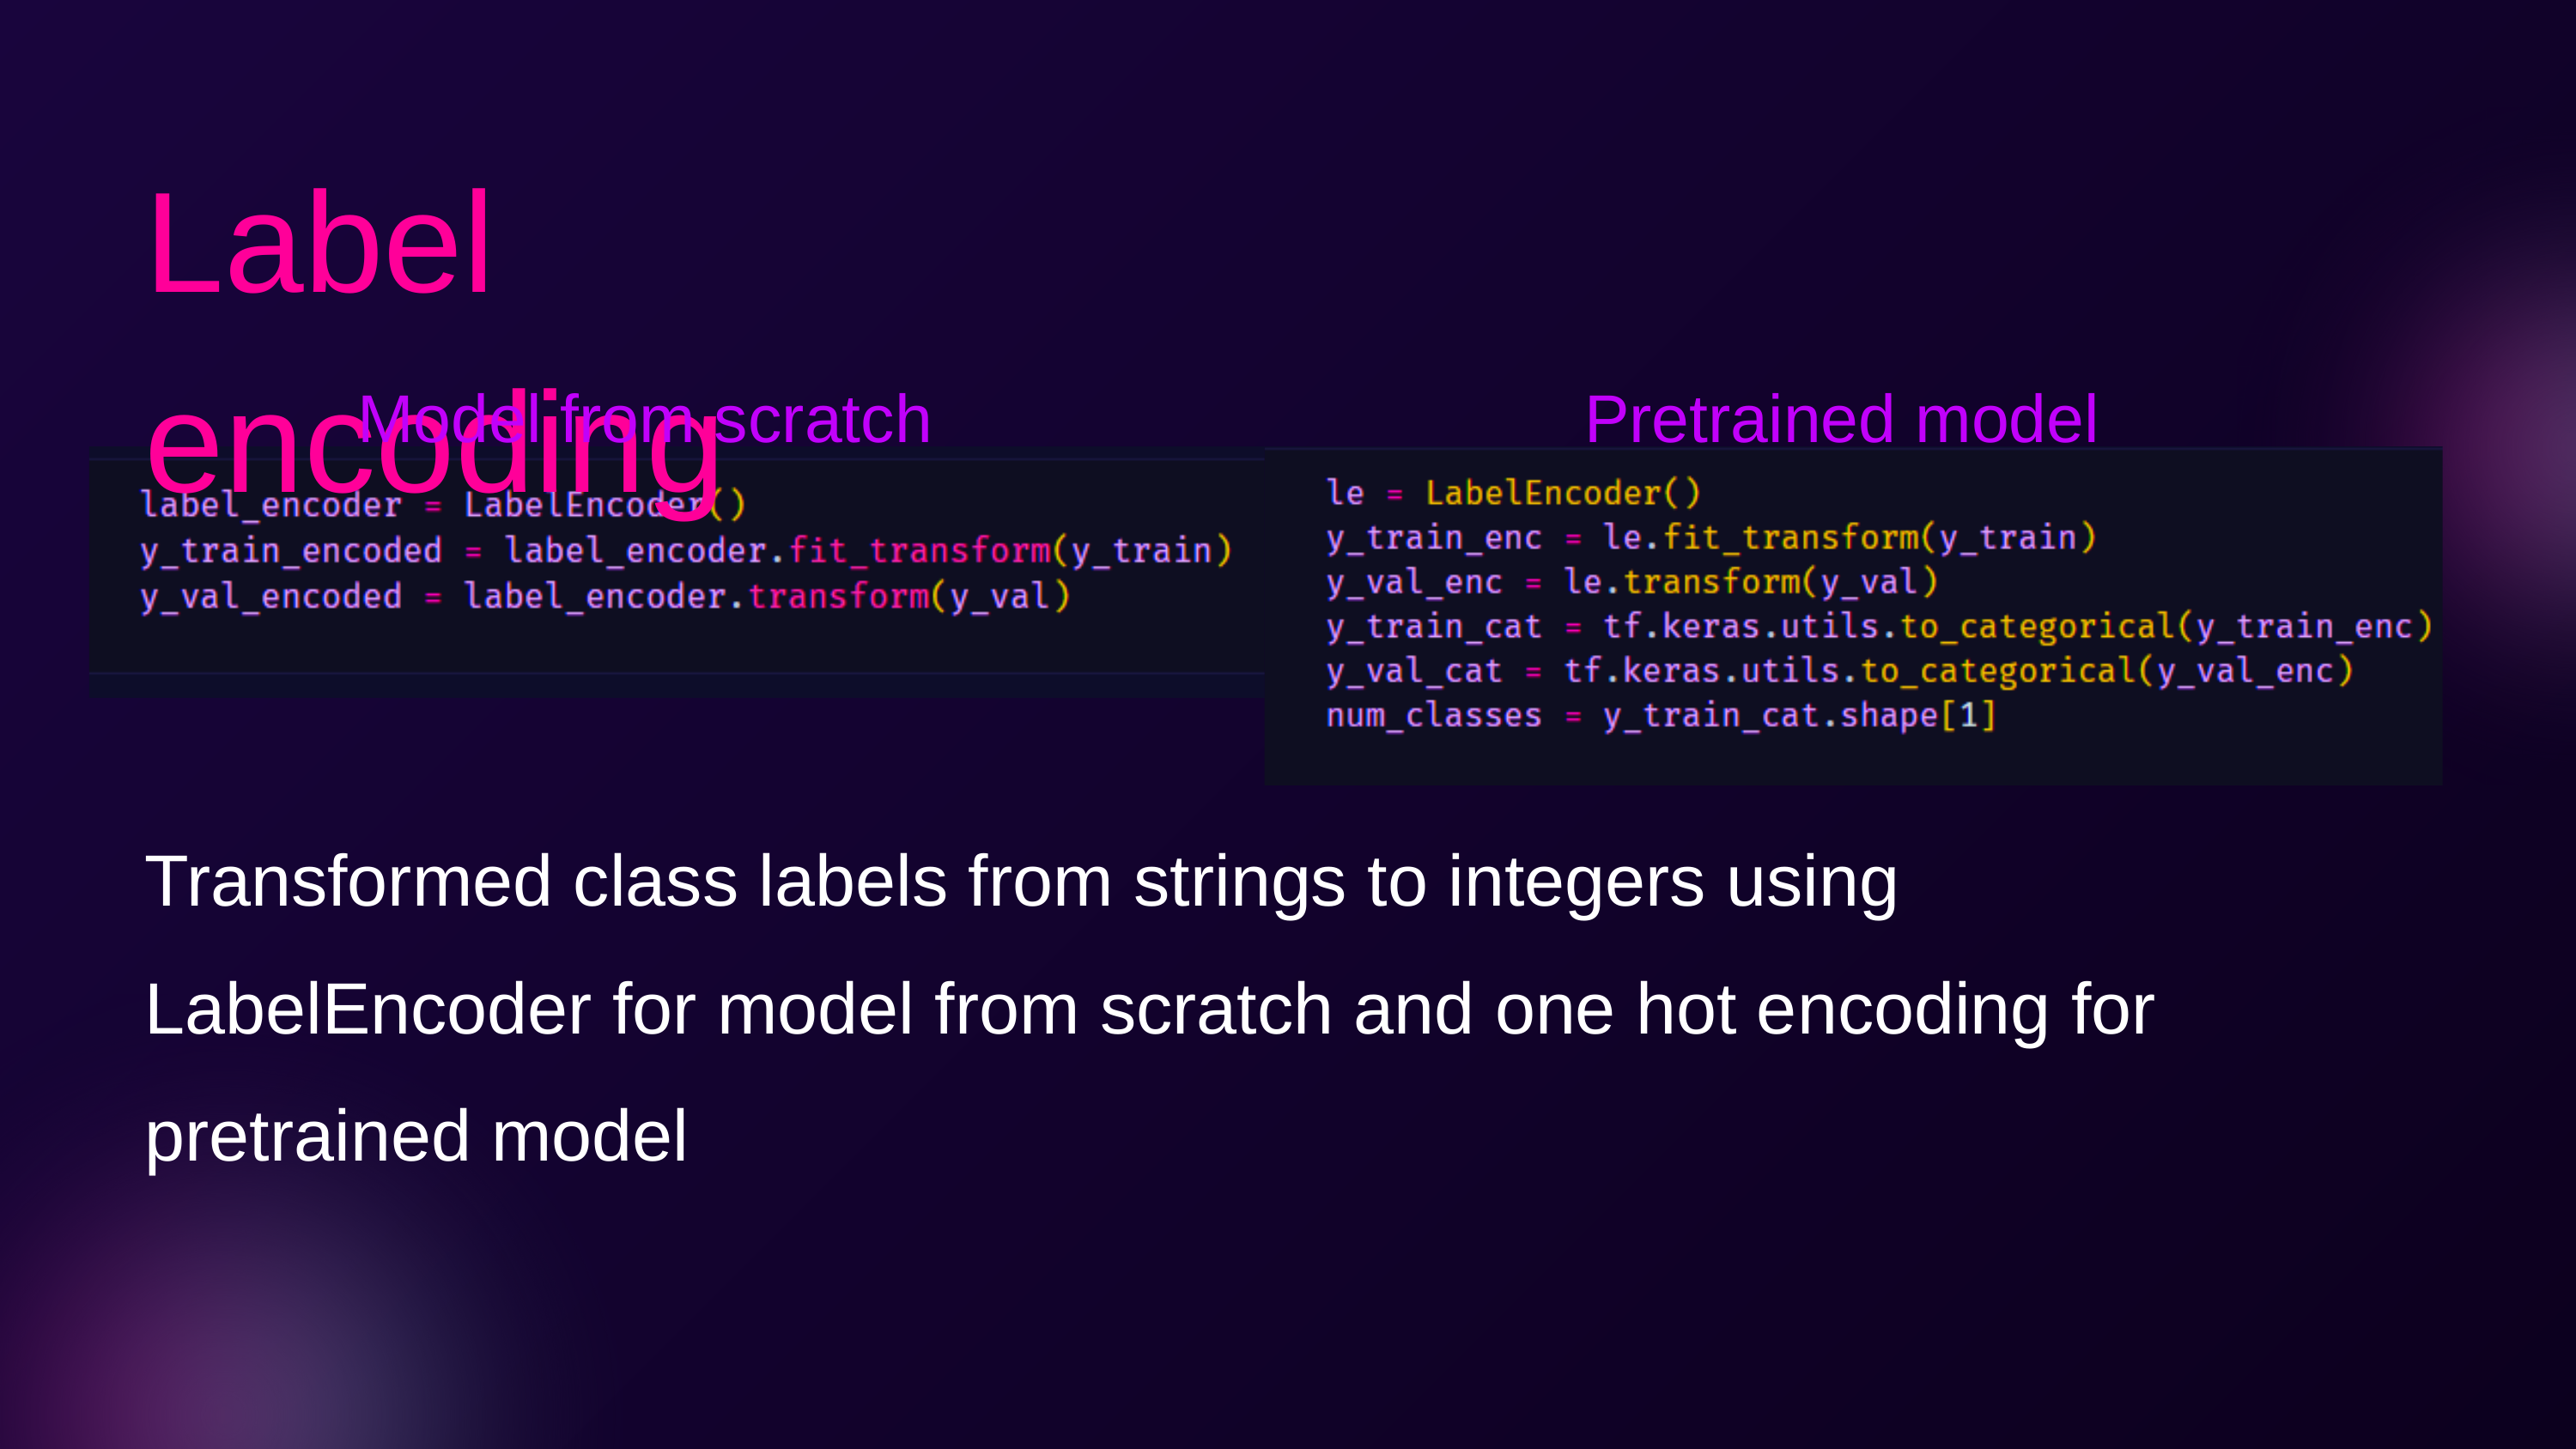

Label encoding
Model from scratch
Pretrained model

Transformed class labels from strings to integers using LabelEncoder for model from scratch and one hot encoding for pretrained model